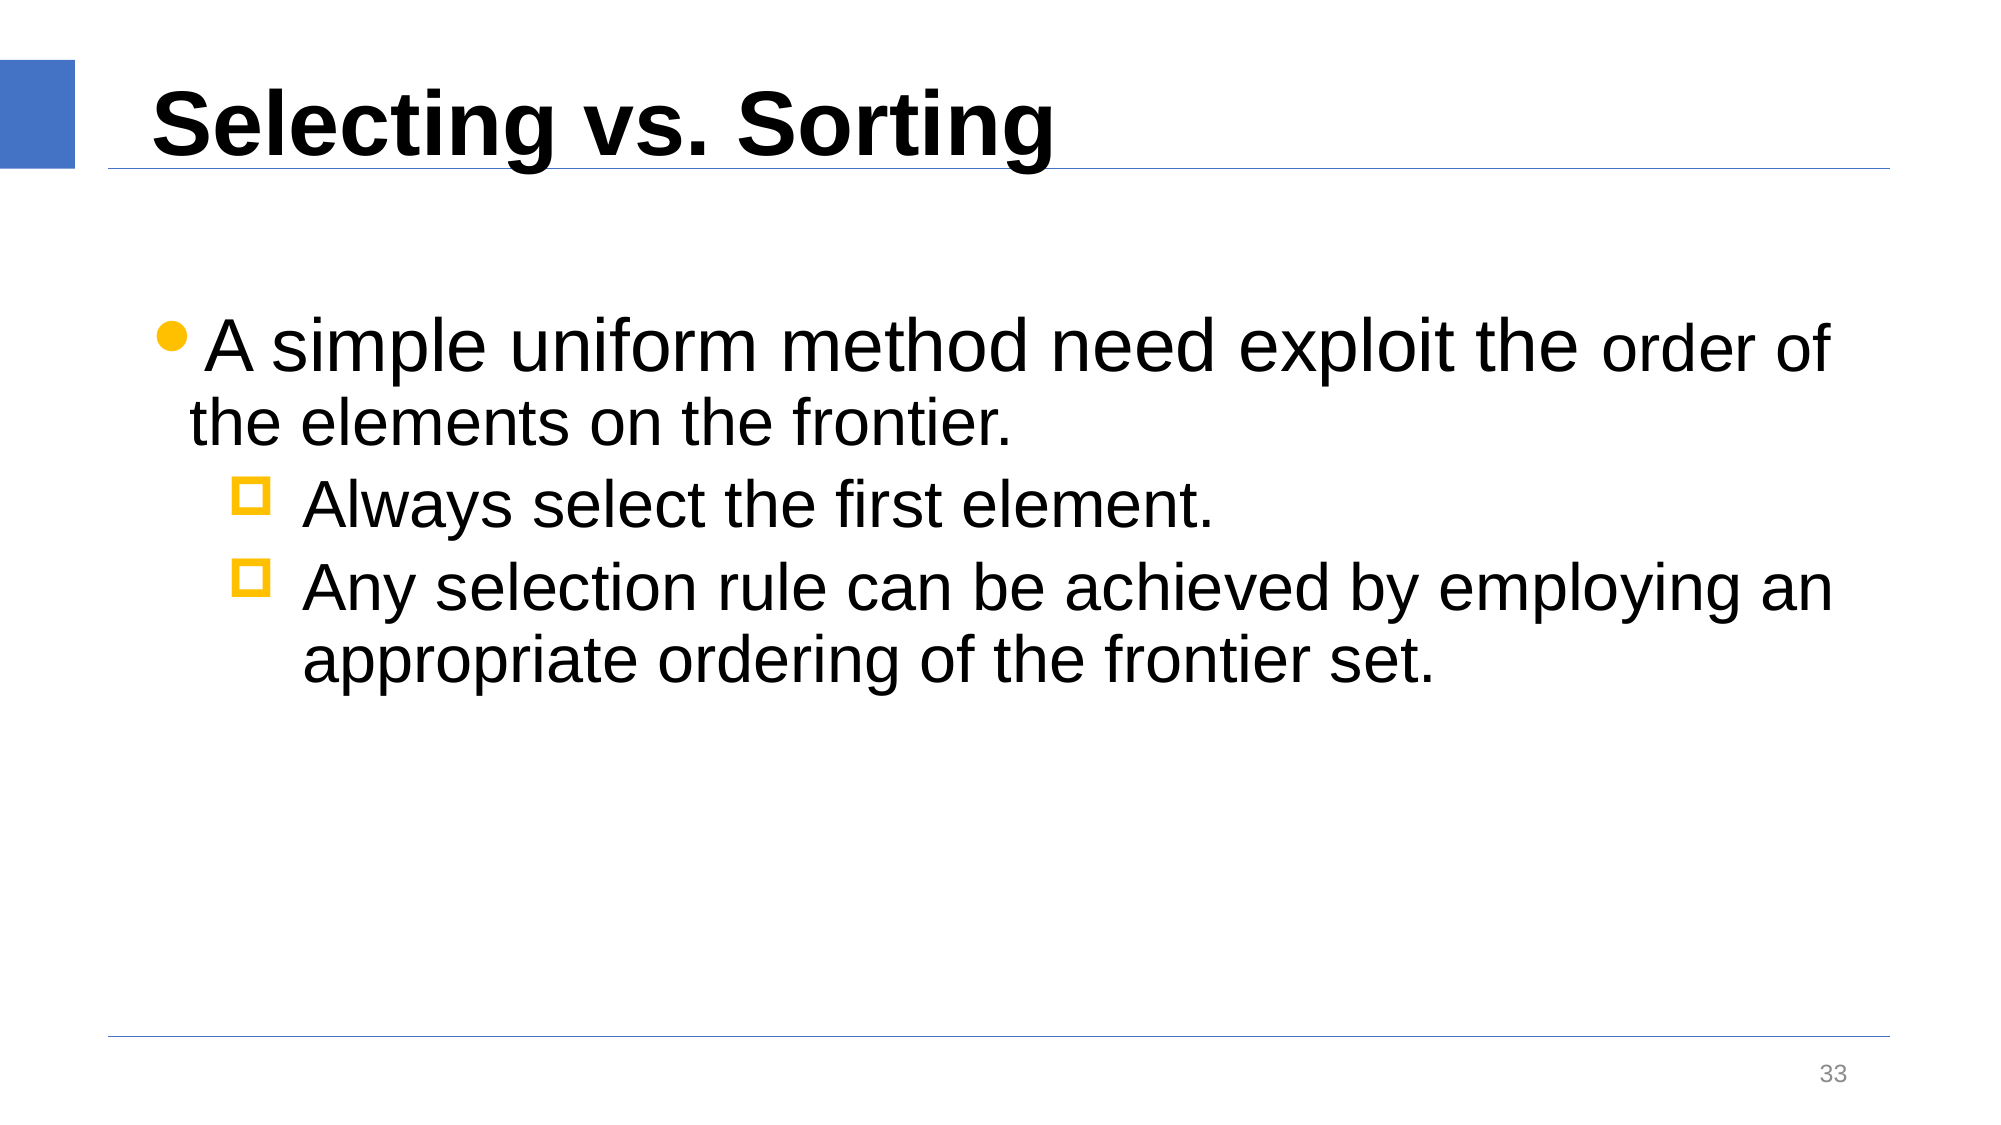

# Selecting vs. Sorting
A simple uniform method need exploit the order of the elements on the frontier.
Always select the first element.
Any selection rule can be achieved by employing an appropriate ordering of the frontier set.
33